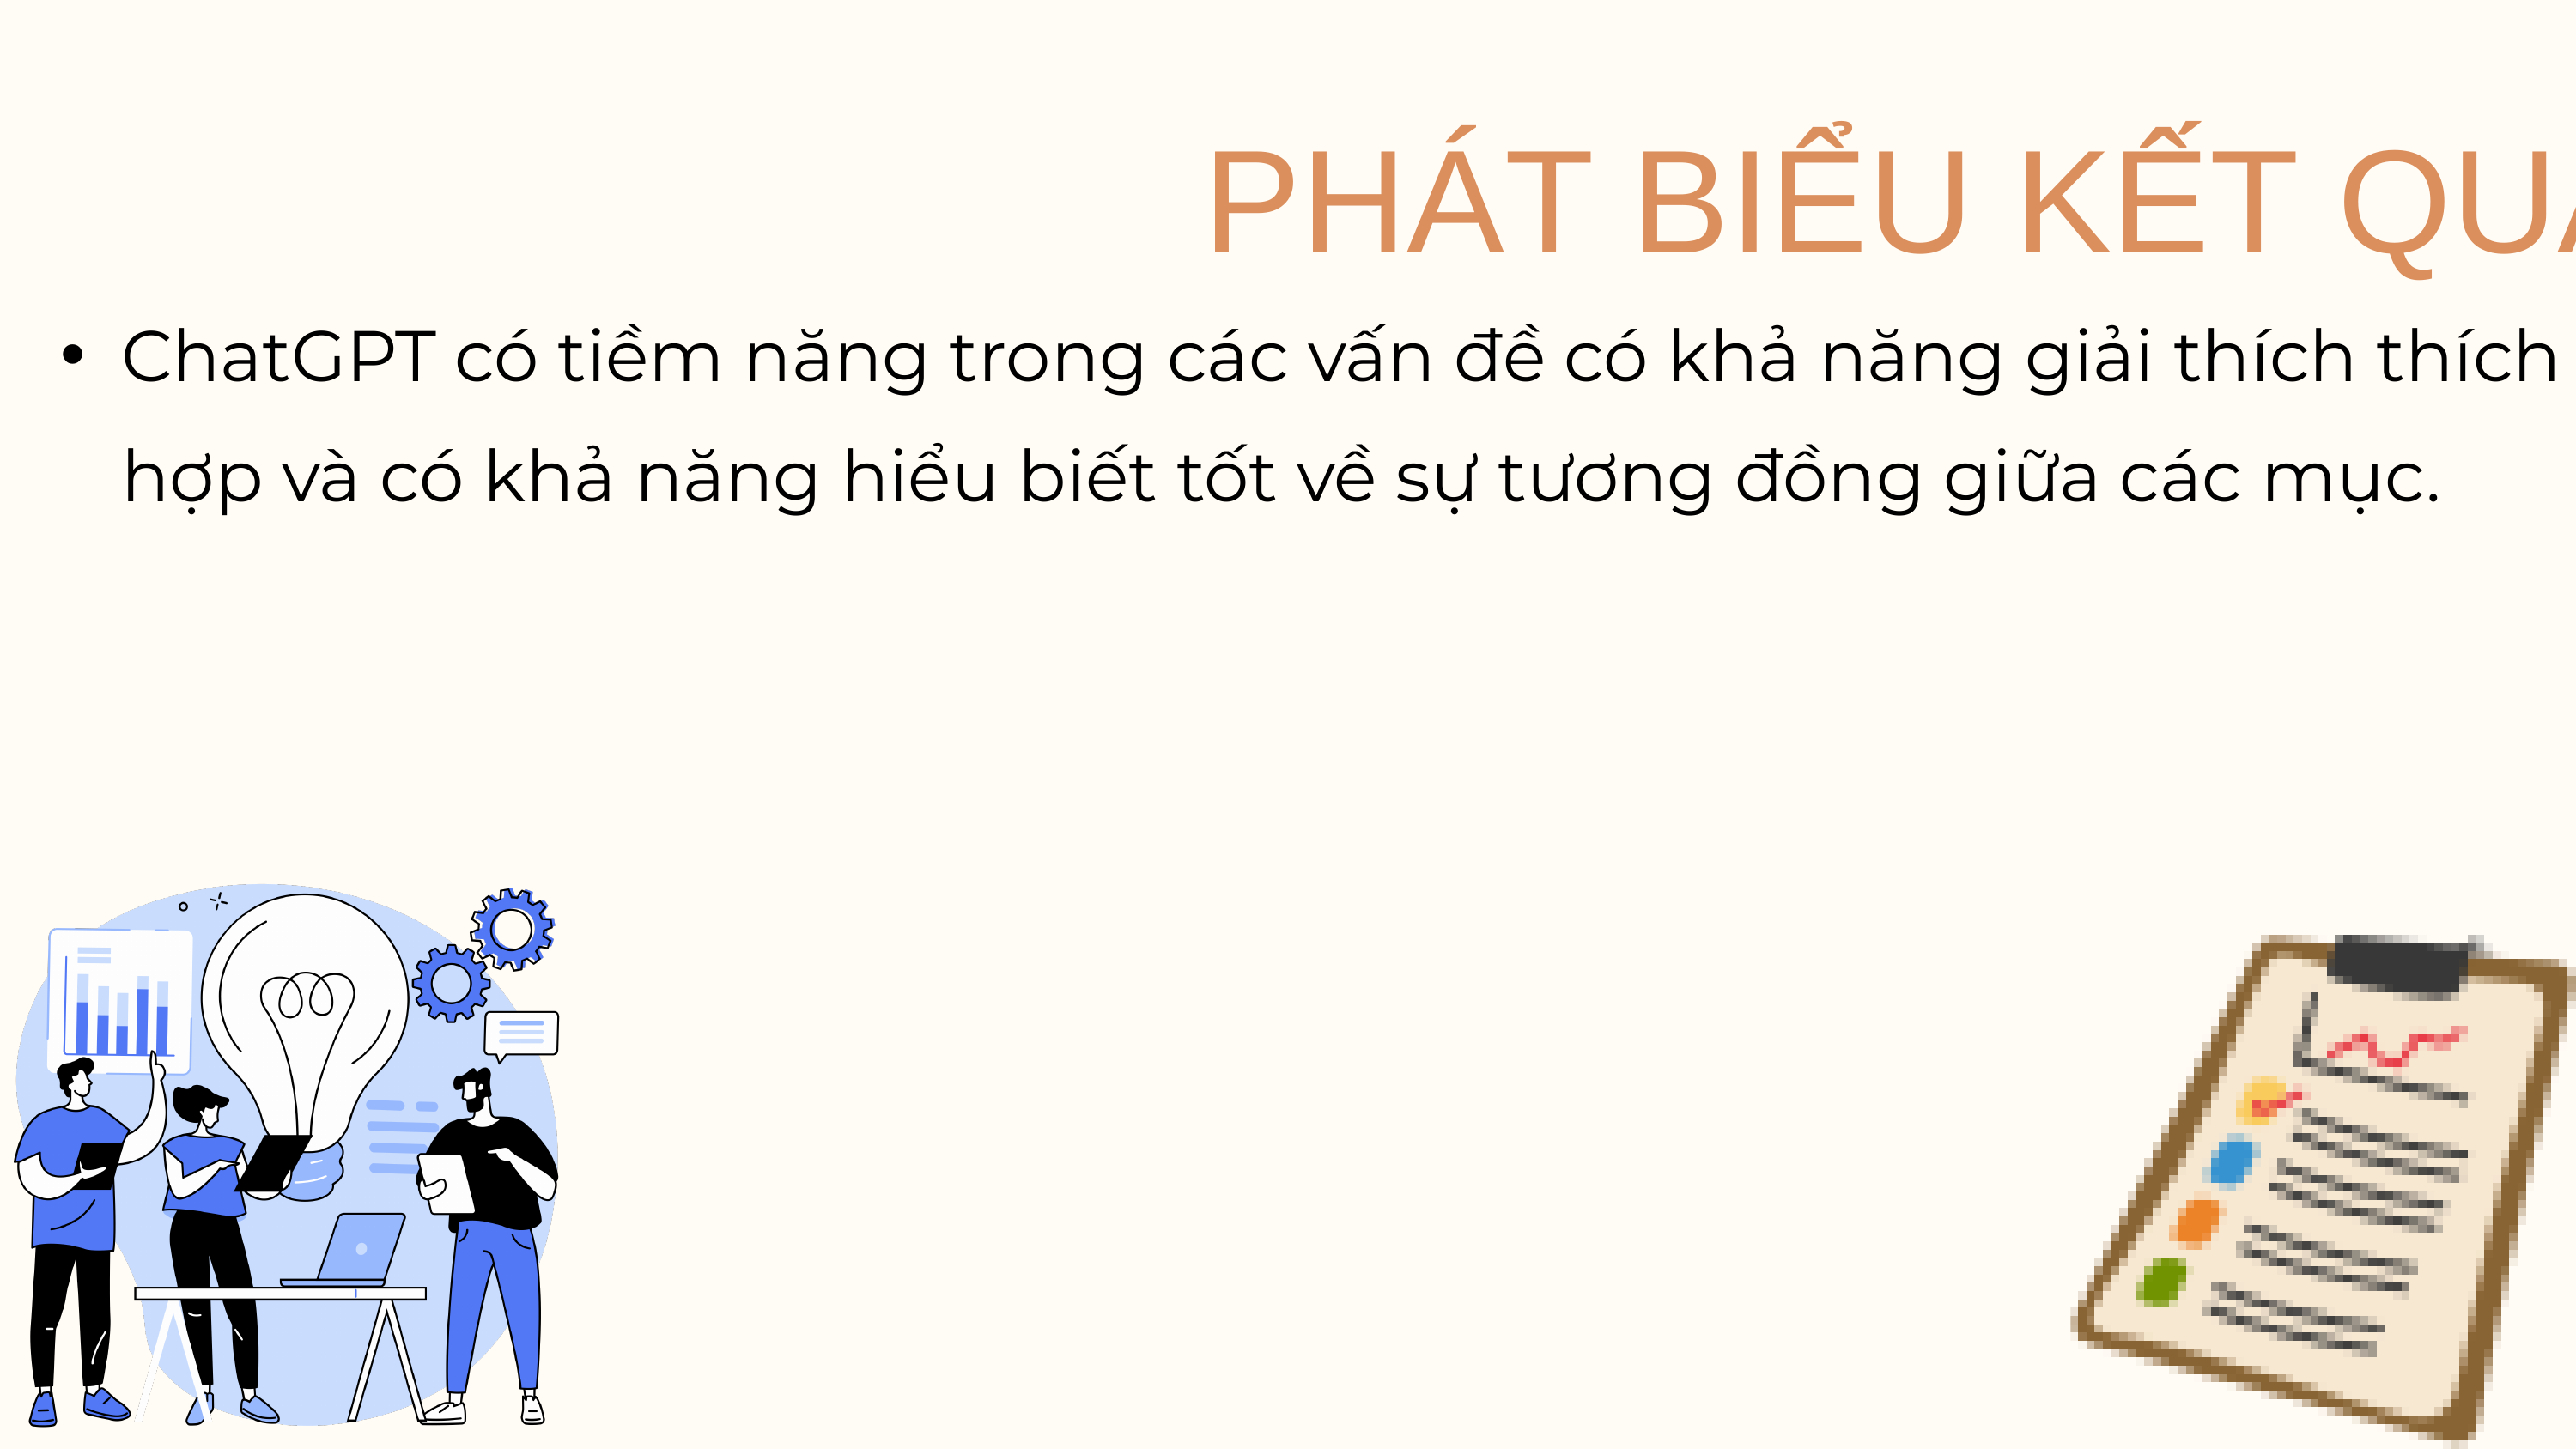

PHÁT BIỂU KẾT QUẢ
ChatGPT có tiềm năng trong các vấn đề có khả năng giải thích thích hợp và có khả năng hiểu biết tốt về sự tương đồng giữa các mục.